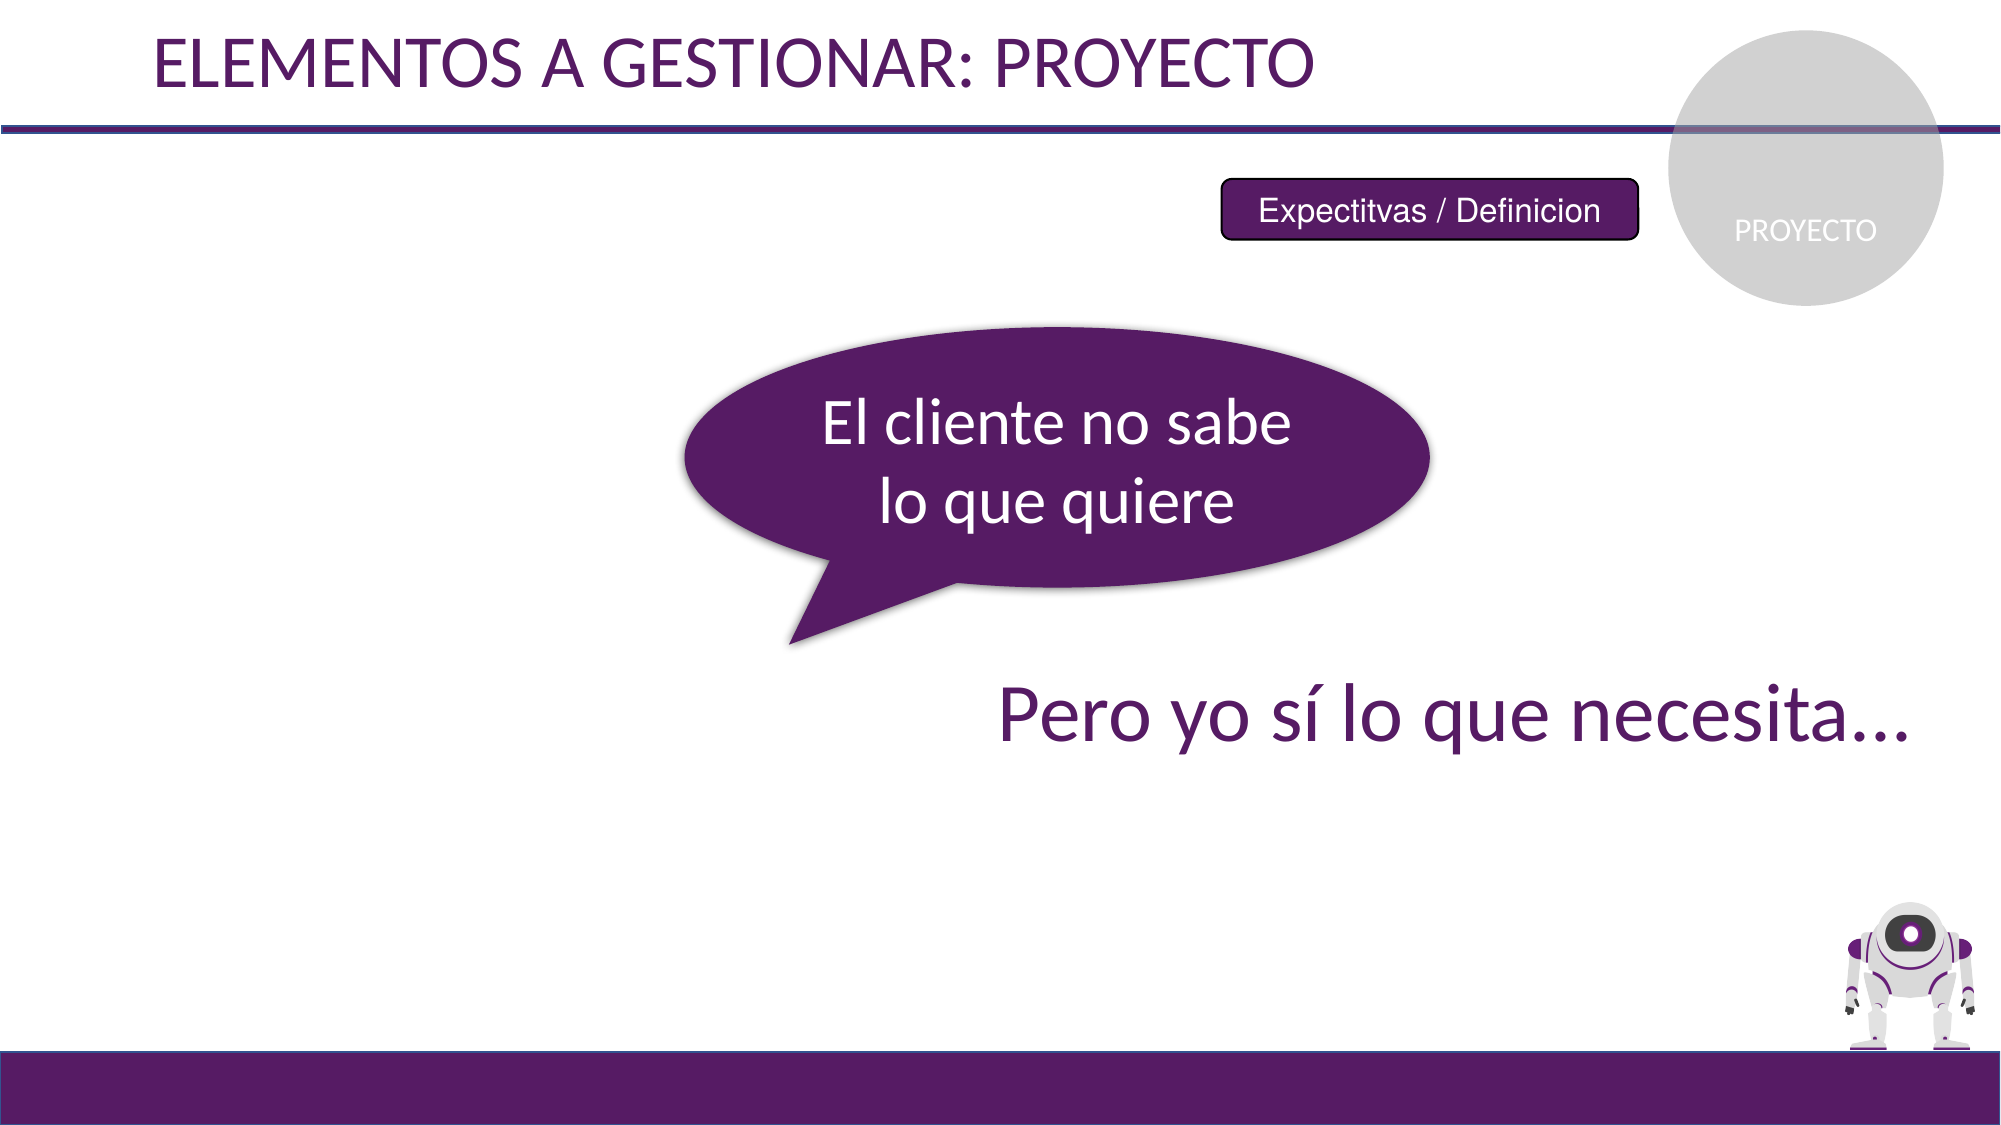

# ELEMENTOS A GESTIONAR: PROYECTO

PROYECTO
Expectitvas / Definicion
El cliente no sabe lo que quiere
Pero yo sí lo que necesita...